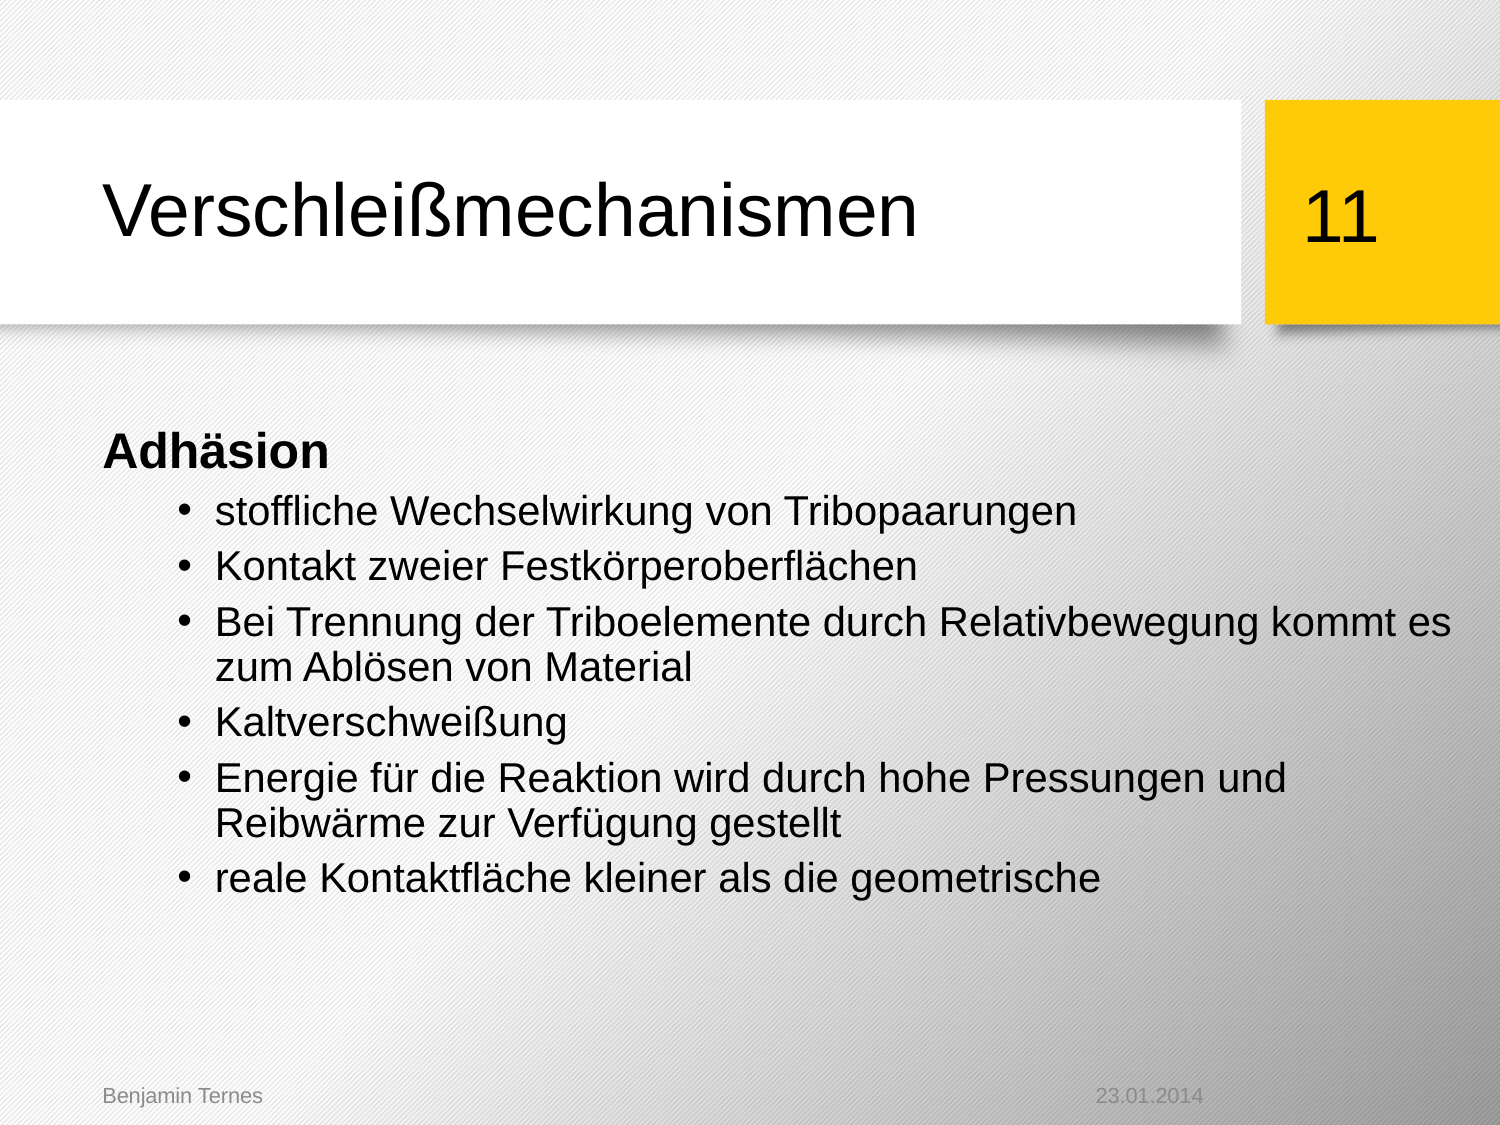

# Verschleißmechanismen
11
Adhäsion
stoffliche Wechselwirkung von Tribopaarungen
Kontakt zweier Festkörperoberflächen
Bei Trennung der Triboelemente durch Relativbewegung kommt es zum Ablösen von Material
Kaltverschweißung
Energie für die Reaktion wird durch hohe Pressungen und Reibwärme zur Verfügung gestellt
reale Kontaktfläche kleiner als die geometrische

23.01.2014
Benjamin Ternes